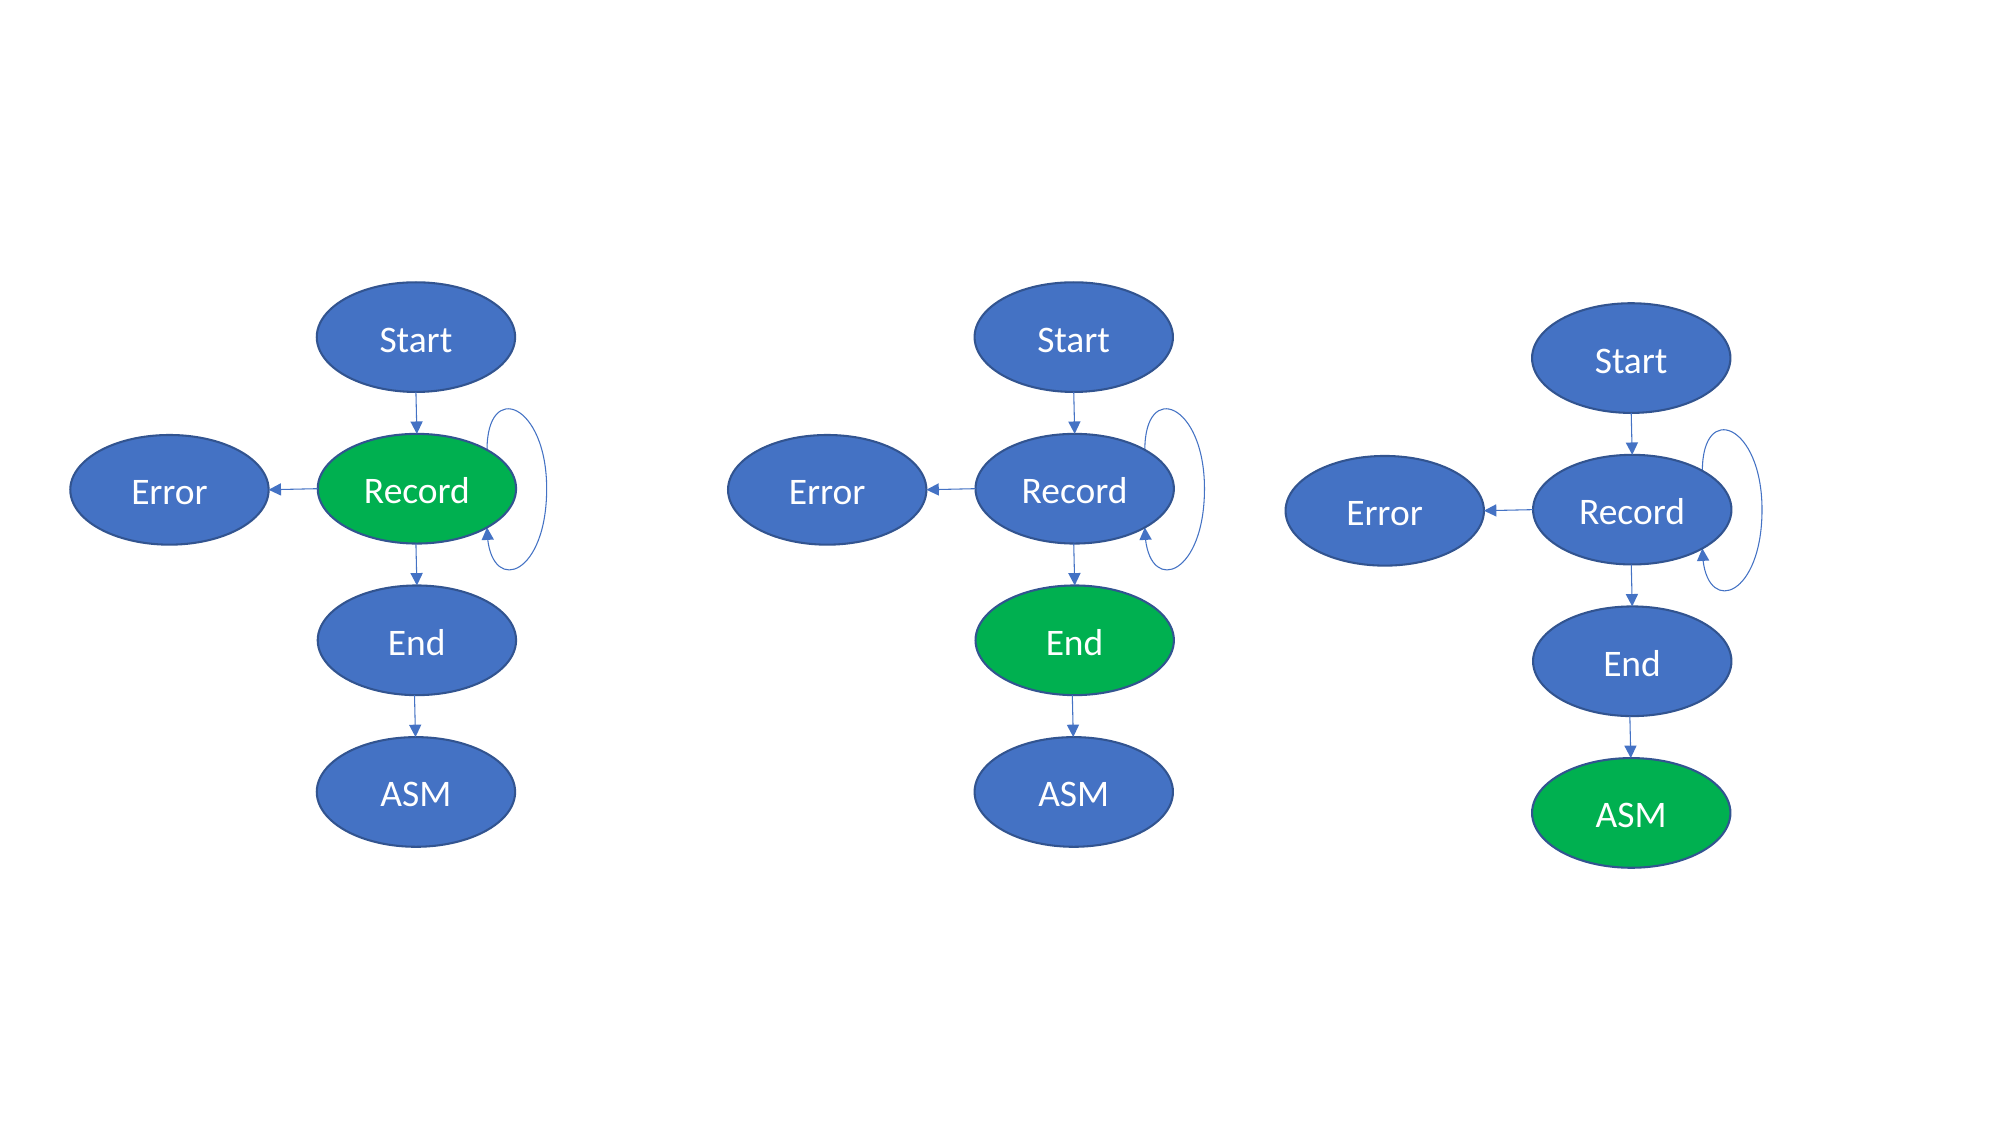

Start
Record
Error
End
ASM
Start
Record
Error
End
ASM
Start
Record
Error
End
ASM